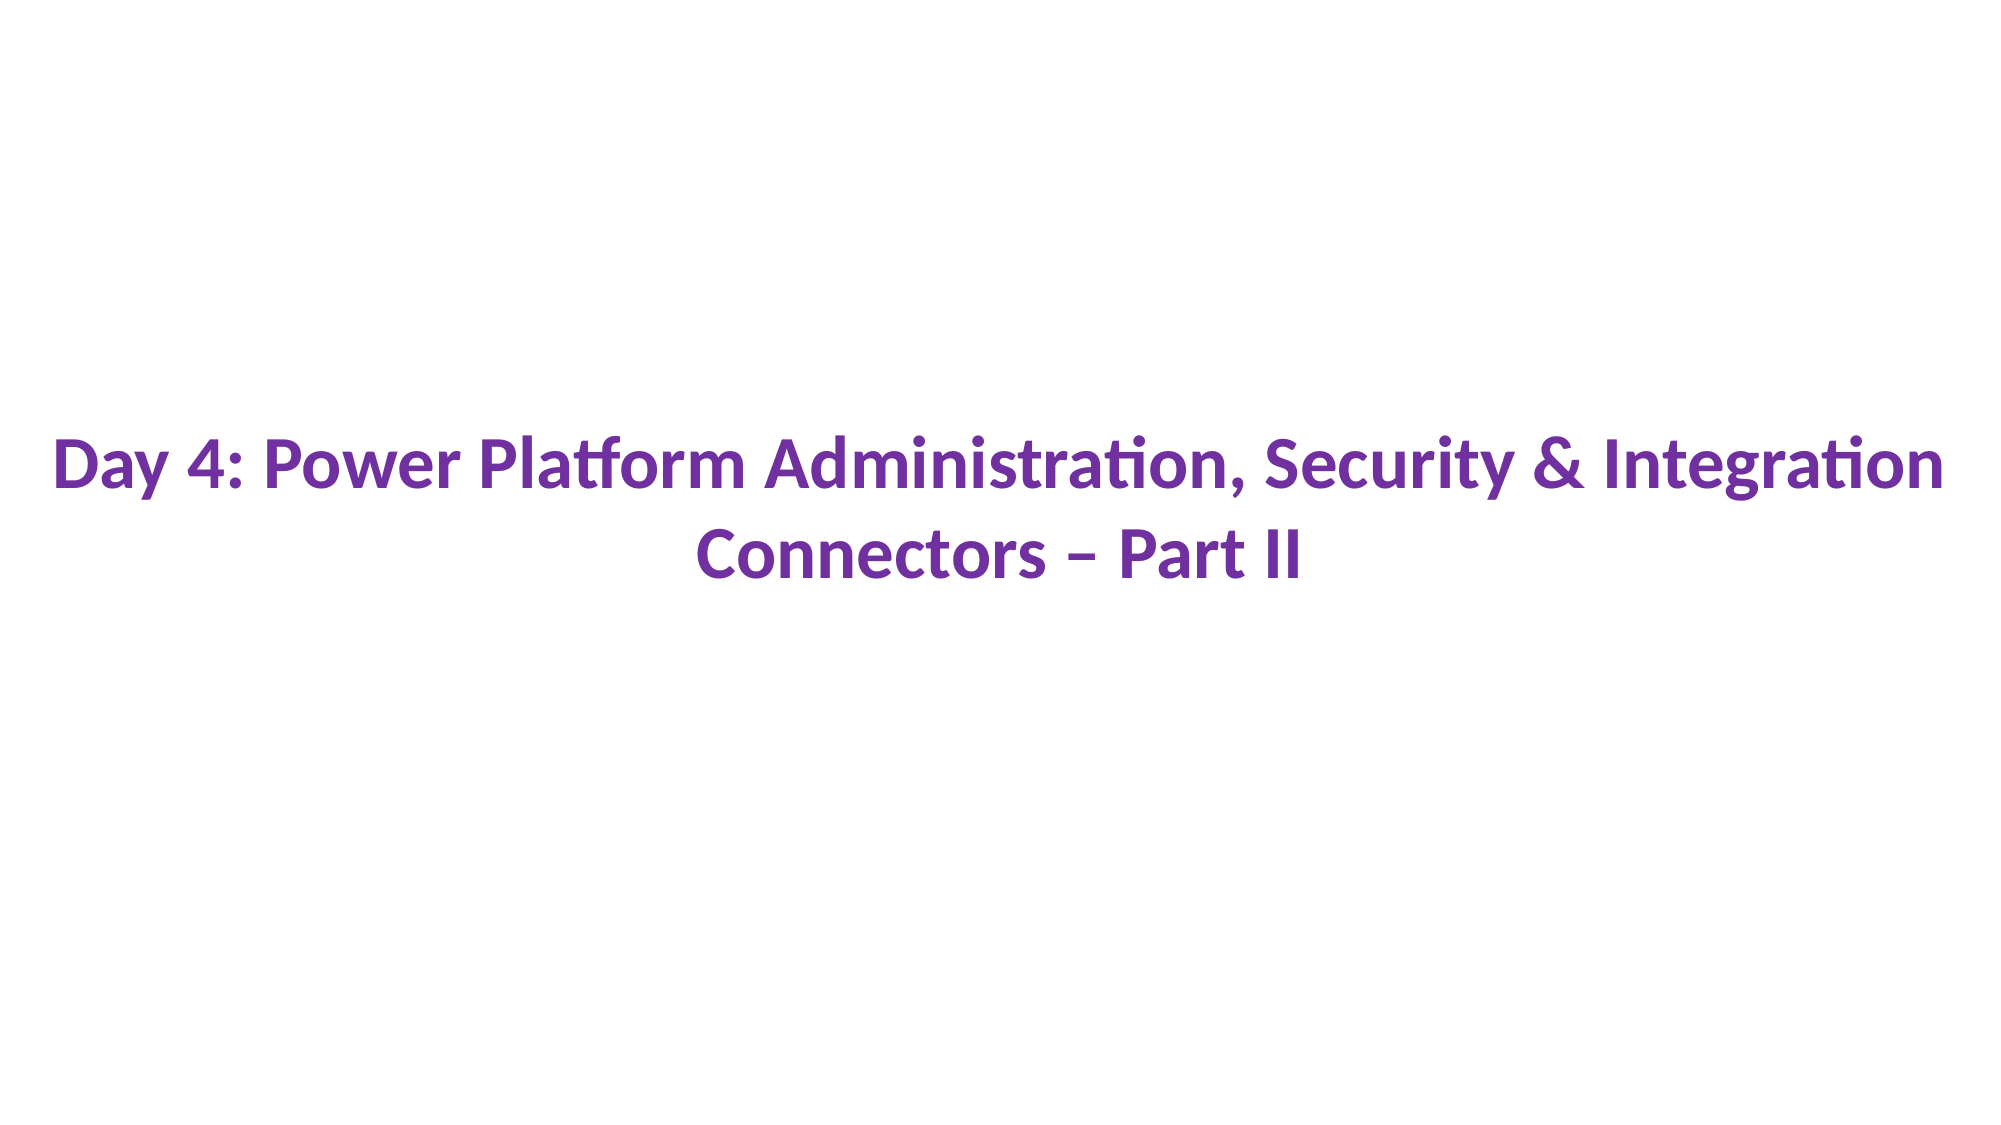

Day 4: Power Platform Administration, Security & Integration Connectors – Part II